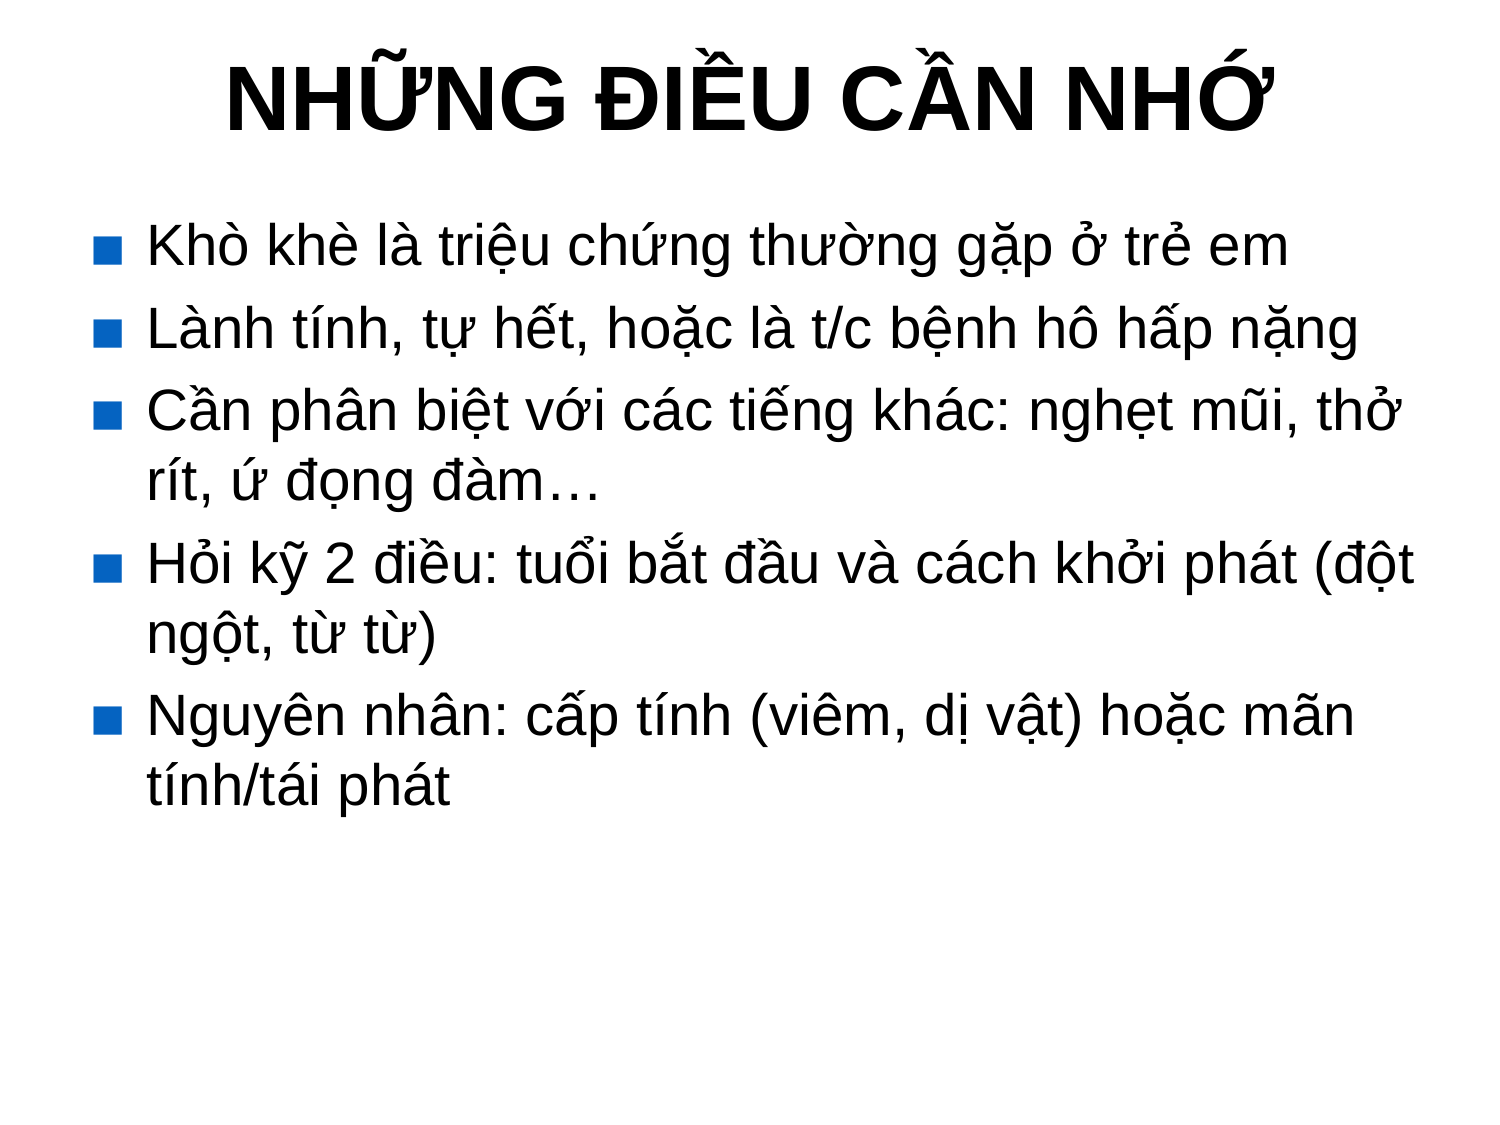

# NHỮNG ĐIỀU CẦN NHỚ
Khò khè là triệu chứng thường gặp ở trẻ em
Lành tính, tự hết, hoặc là t/c bệnh hô hấp nặng
Cần phân biệt với các tiếng khác: nghẹt mũi, thở rít, ứ đọng đàm…
Hỏi kỹ 2 điều: tuổi bắt đầu và cách khởi phát (đột ngột, từ từ)
Nguyên nhân: cấp tính (viêm, dị vật) hoặc mãn tính/tái phát